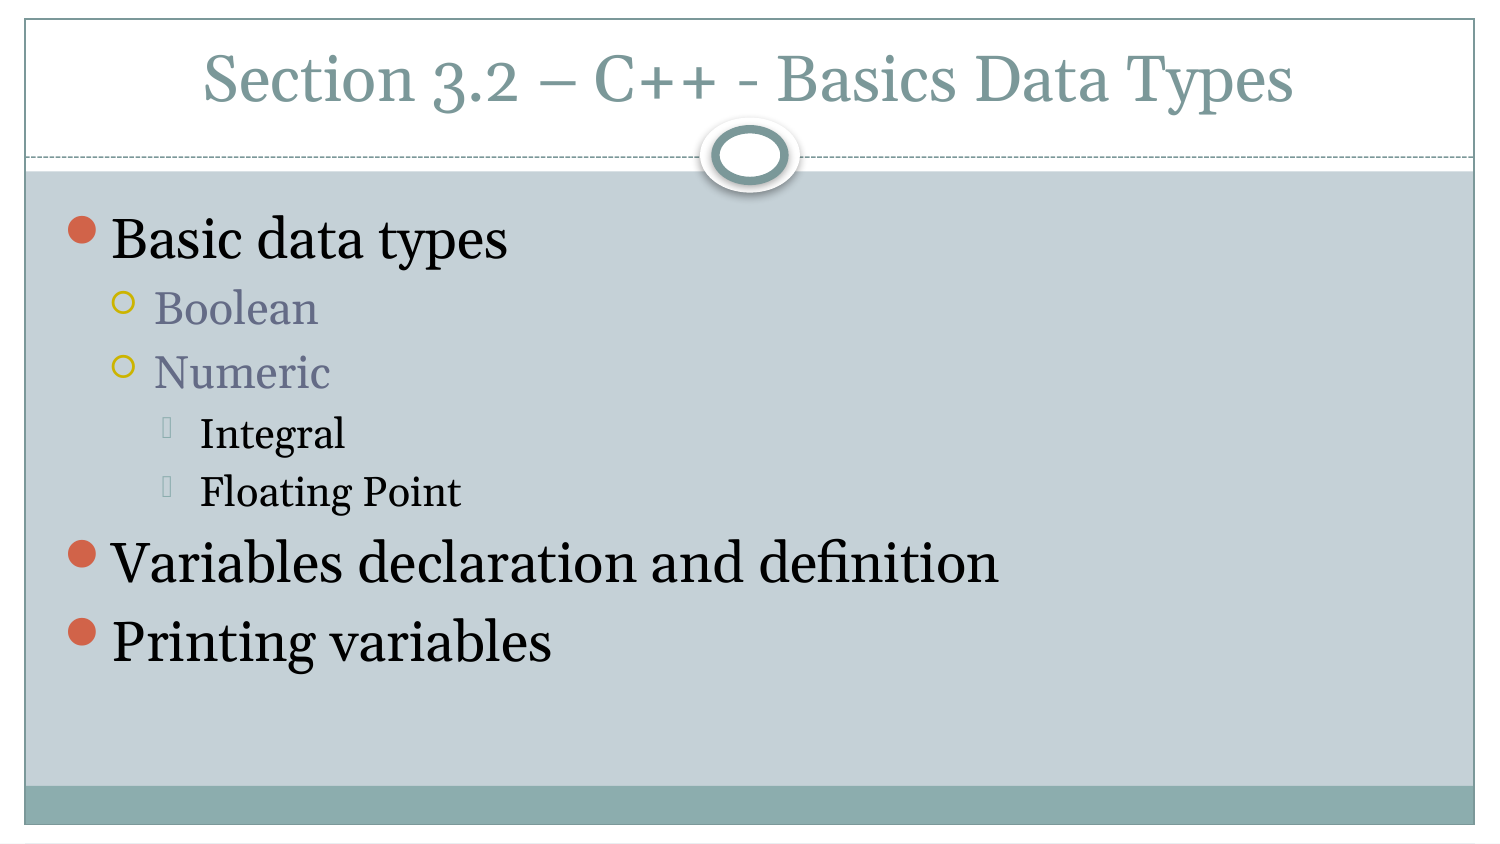

# Section 3.2 – C++ - Basics Data Types
Basic data types
Boolean
Numeric
Integral
Floating Point
Variables declaration and definition
Printing variables